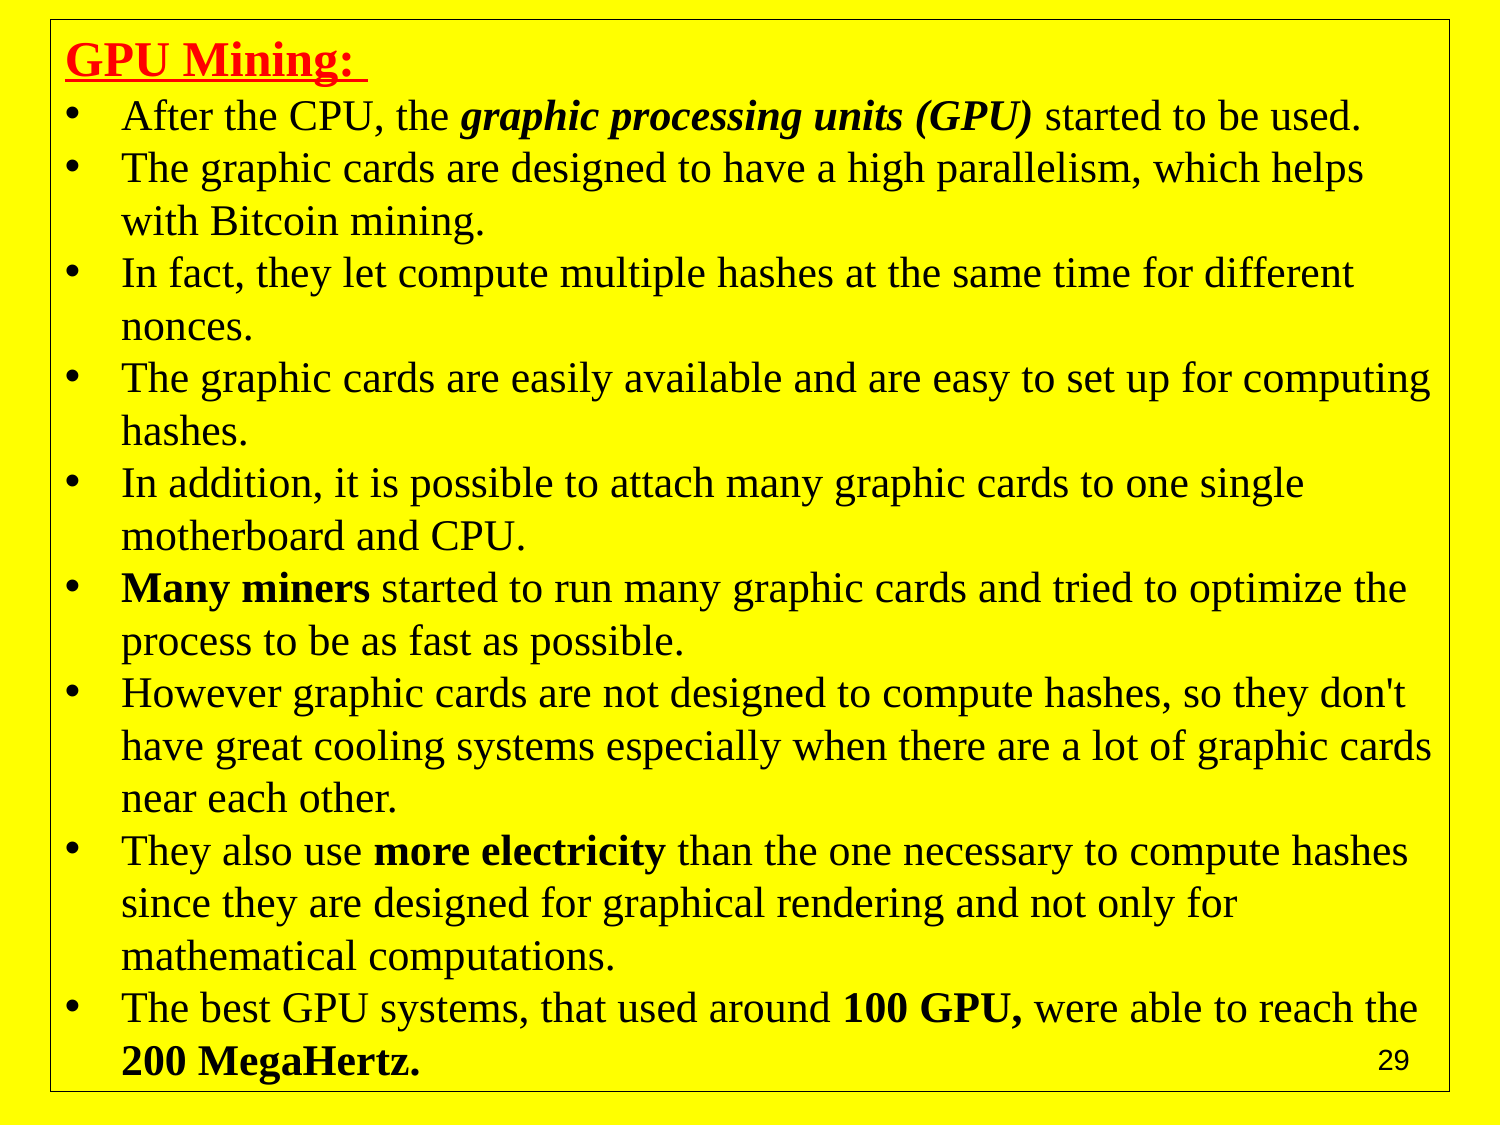

GPU Mining:
After the CPU, the graphic processing units (GPU) started to be used.
The graphic cards are designed to have a high parallelism, which helps with Bitcoin mining.
In fact, they let compute multiple hashes at the same time for different nonces.
The graphic cards are easily available and are easy to set up for computing hashes.
In addition, it is possible to attach many graphic cards to one single motherboard and CPU.
Many miners started to run many graphic cards and tried to optimize the process to be as fast as possible.
However graphic cards are not designed to compute hashes, so they don't have great cooling systems especially when there are a lot of graphic cards near each other.
They also use more electricity than the one necessary to compute hashes since they are designed for graphical rendering and not only for mathematical computations.
The best GPU systems, that used around 100 GPU, were able to reach the 200 MegaHertz.
29